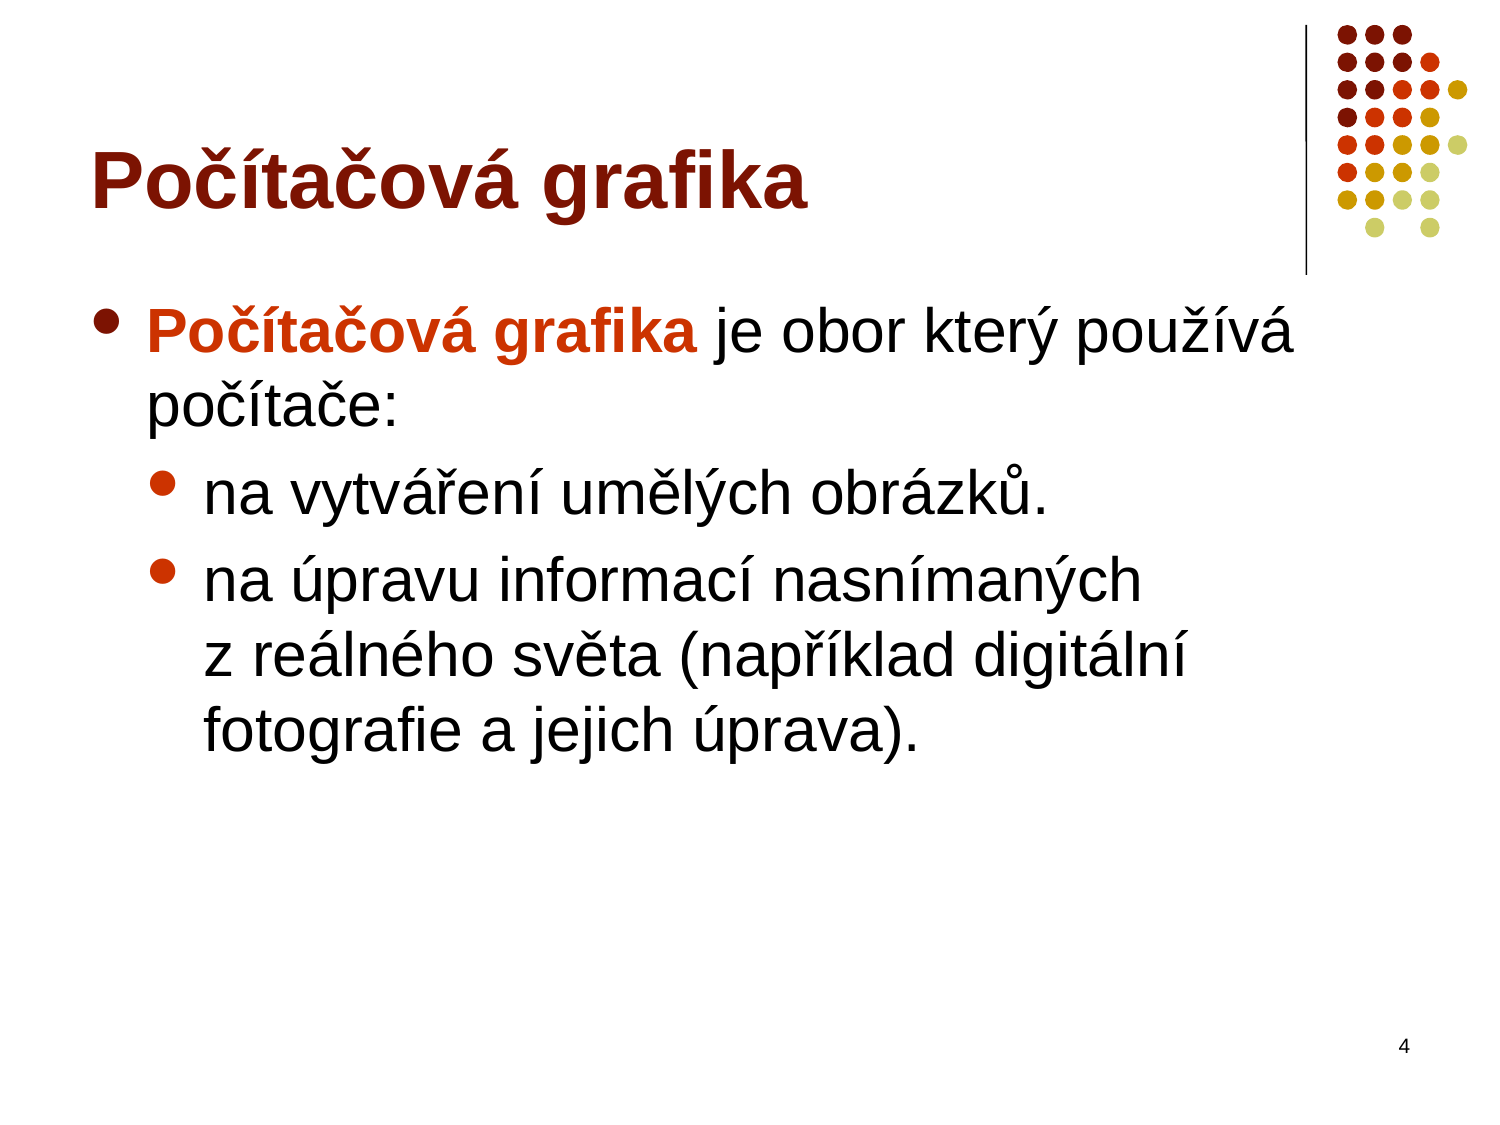

# Počítačová grafika
Počítačová grafika je obor který používá počítače:
na vytváření umělých obrázků.
na úpravu informací nasnímaných
z reálného světa (například digitální fotografie a jejich úprava).
4